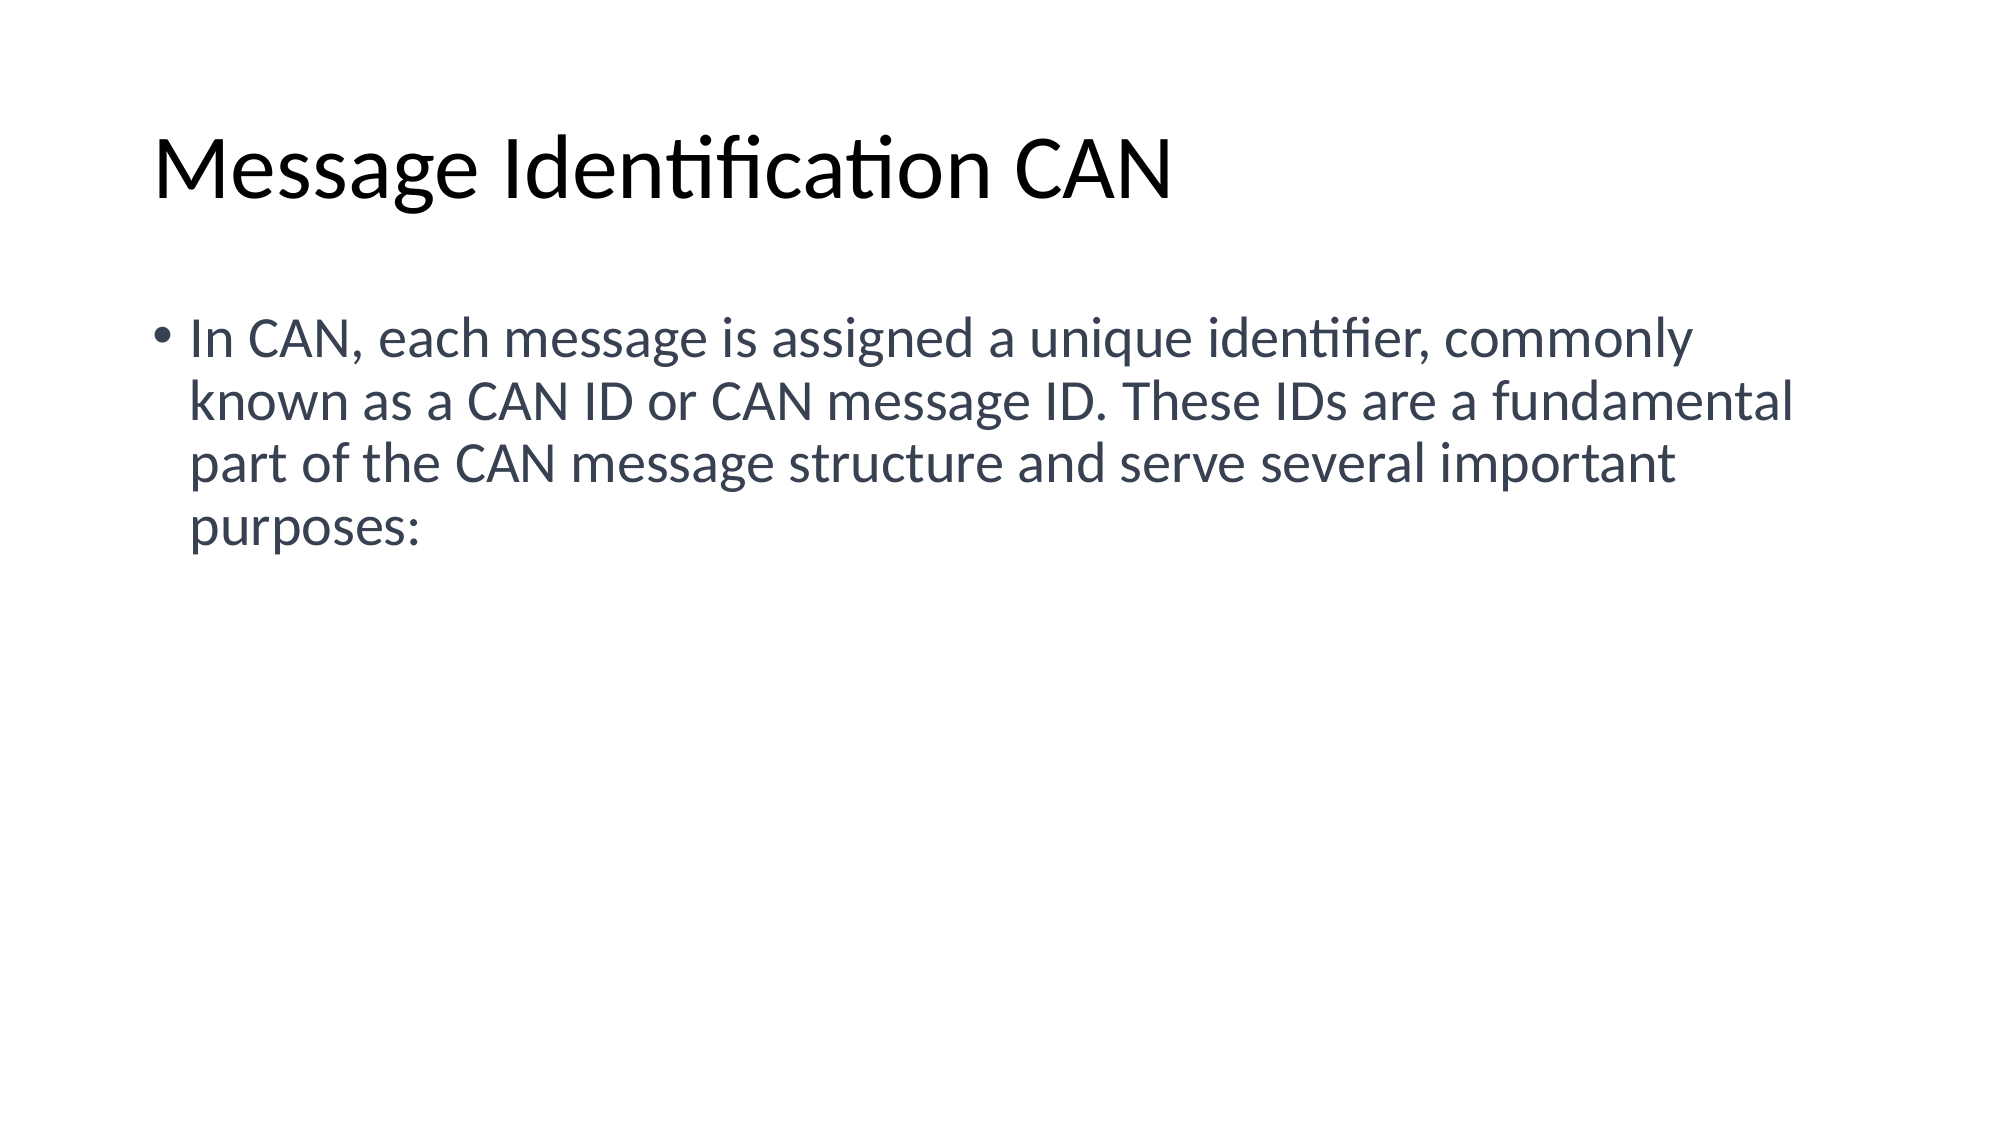

# Message Identification CAN
In CAN, each message is assigned a unique identifier, commonly known as a CAN ID or CAN message ID. These IDs are a fundamental part of the CAN message structure and serve several important purposes: